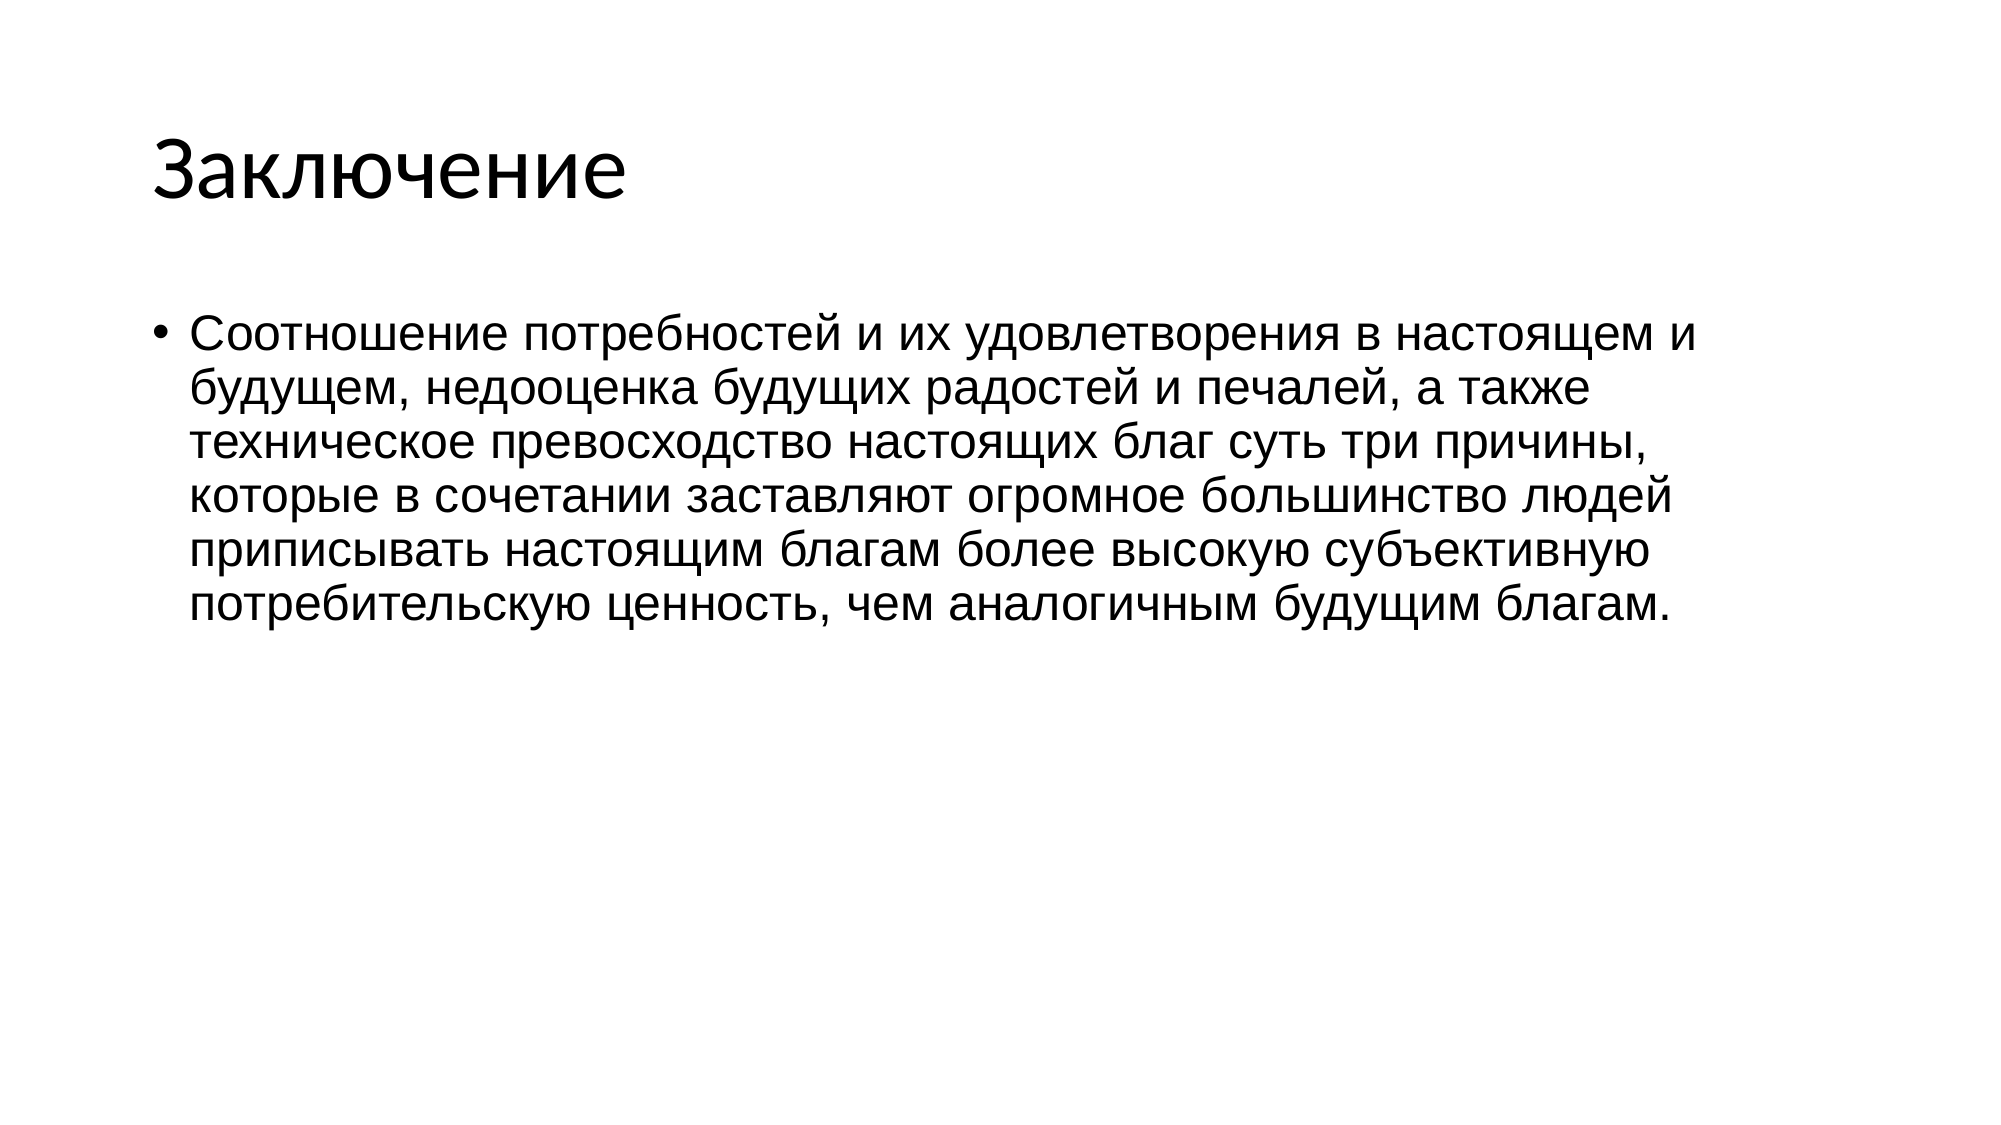

# Заключение
Соотношение потребностей и их удовлетворения в настоящем и будущем, недооценка будущих радостей и печалей, а также техническое превосходство настоящих благ суть три причины, которые в сочетании заставляют огромное большинство людей приписывать настоящим благам более высокую субъективную потребительскую ценность, чем аналогичным будущим благам.